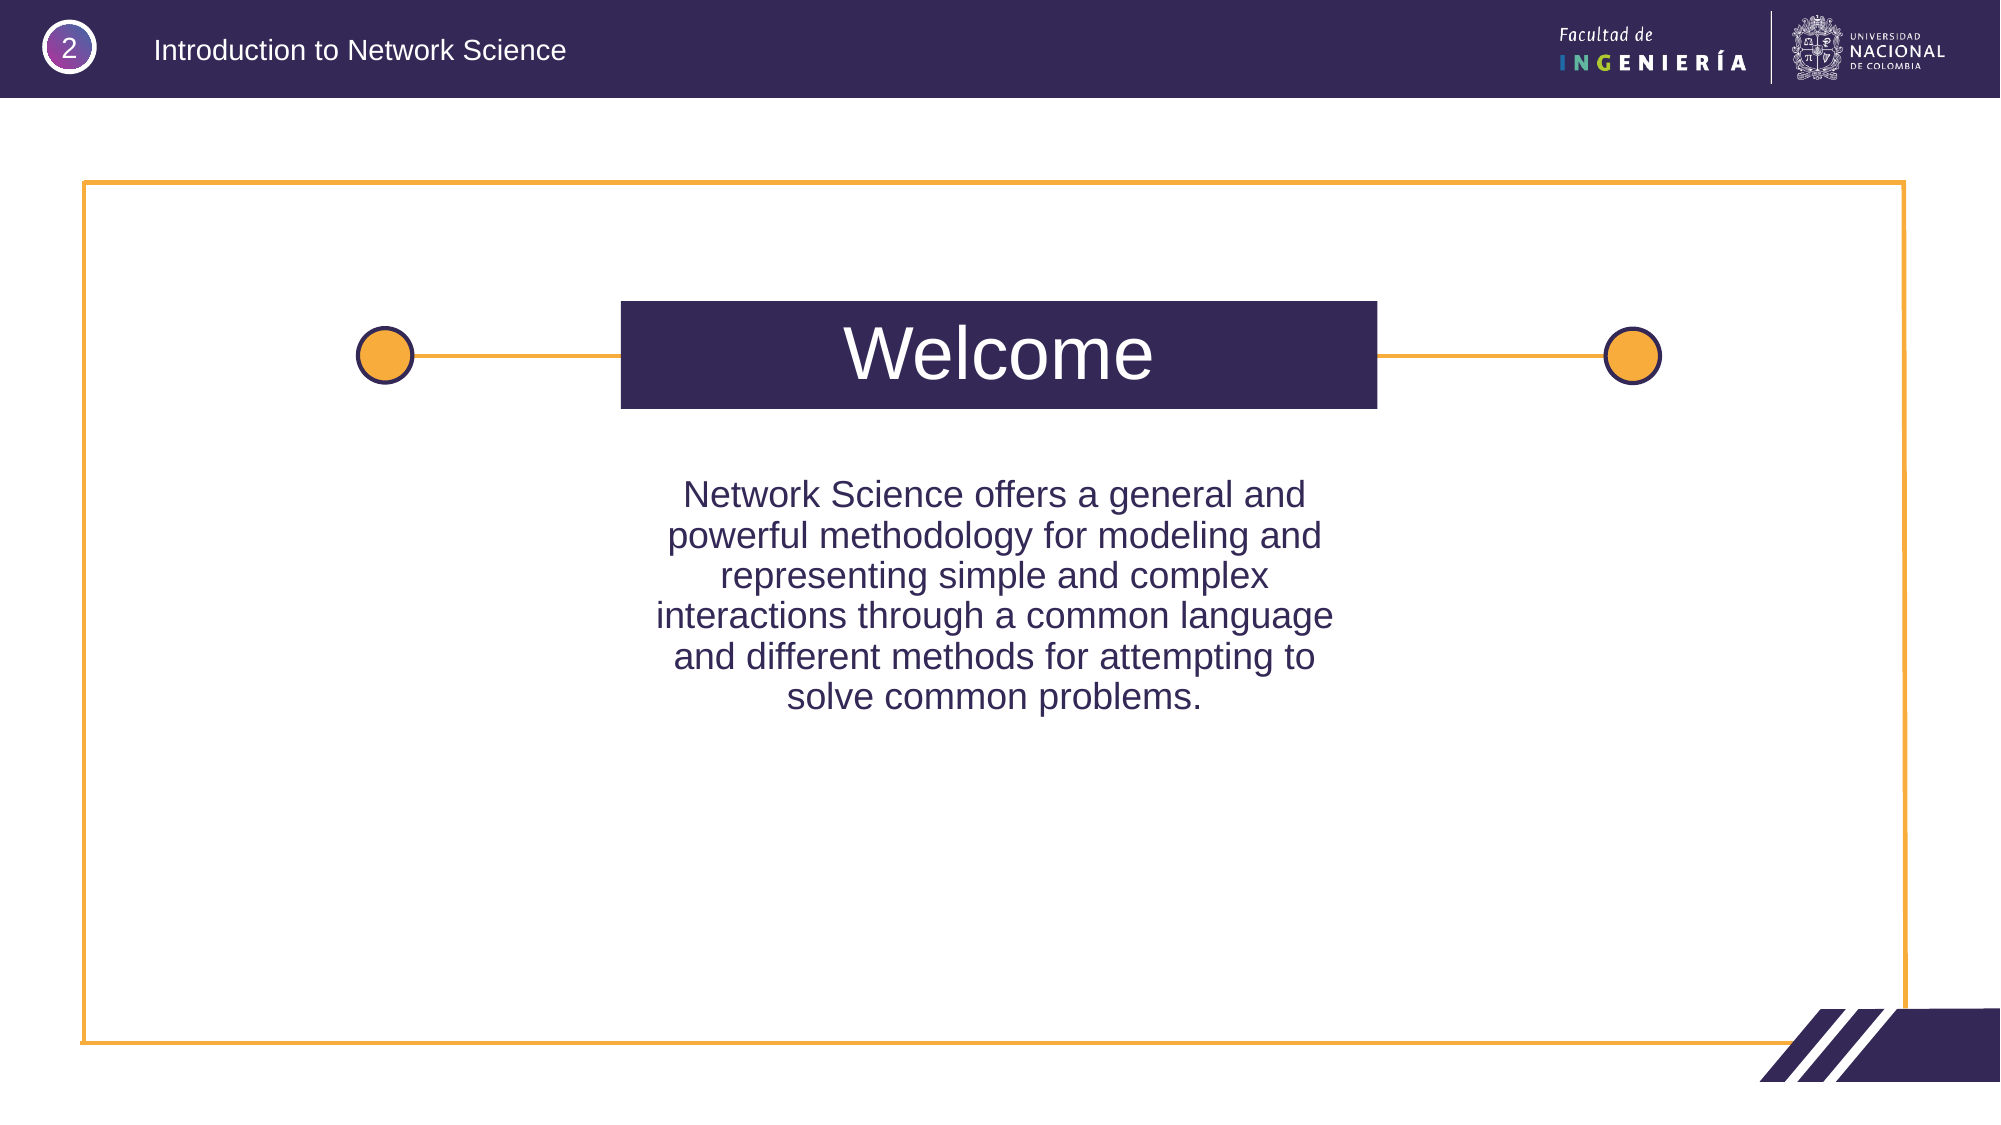

2
# Welcome
Network Science offers a general and powerful methodology for modeling and representing simple and complex interactions through a common language and different methods for attempting to solve common problems.